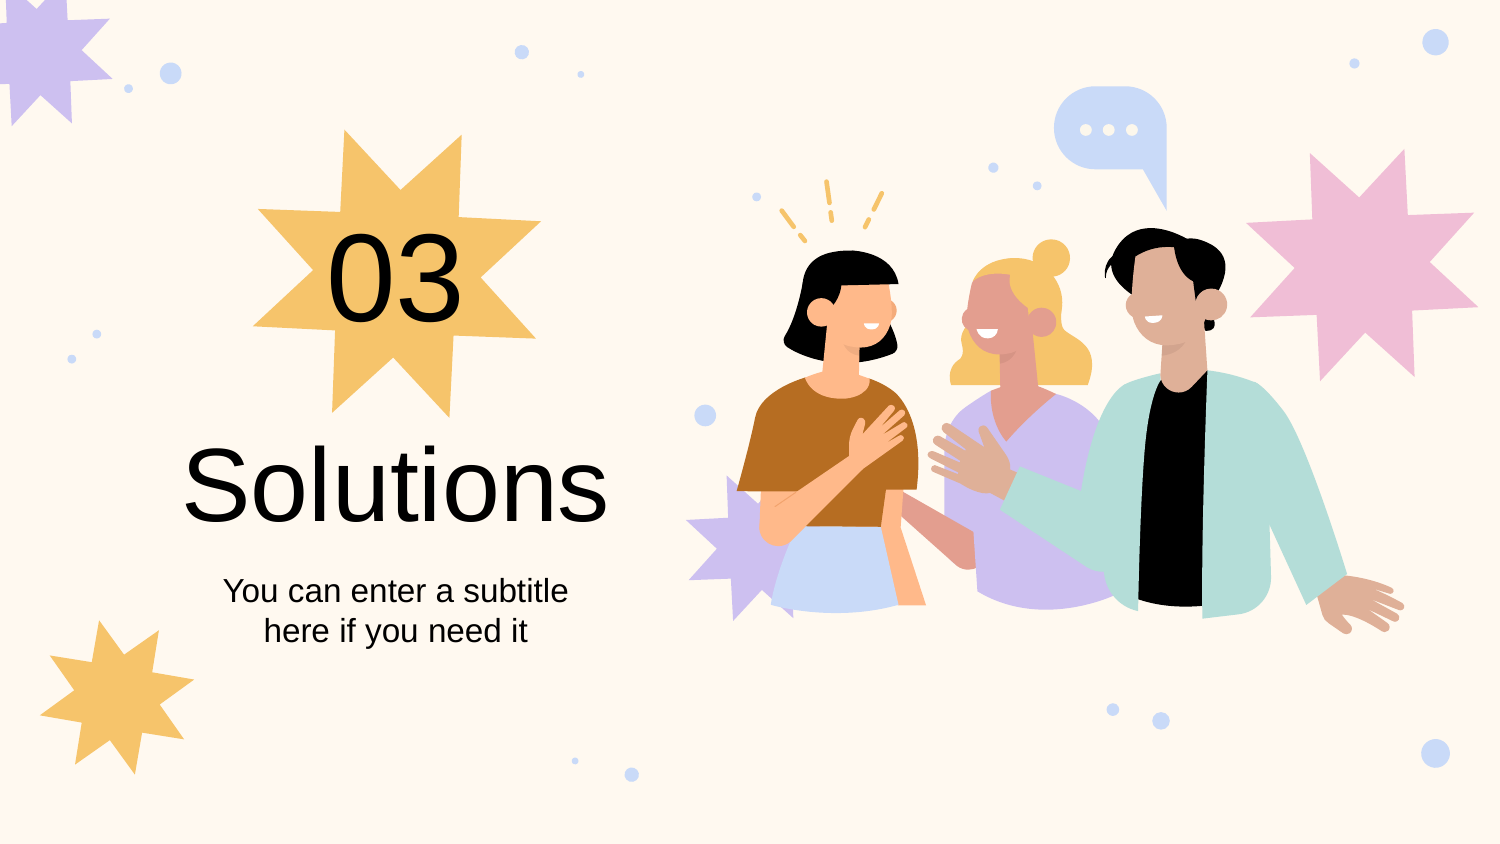

# 03
Solutions
You can enter a subtitle here if you need it